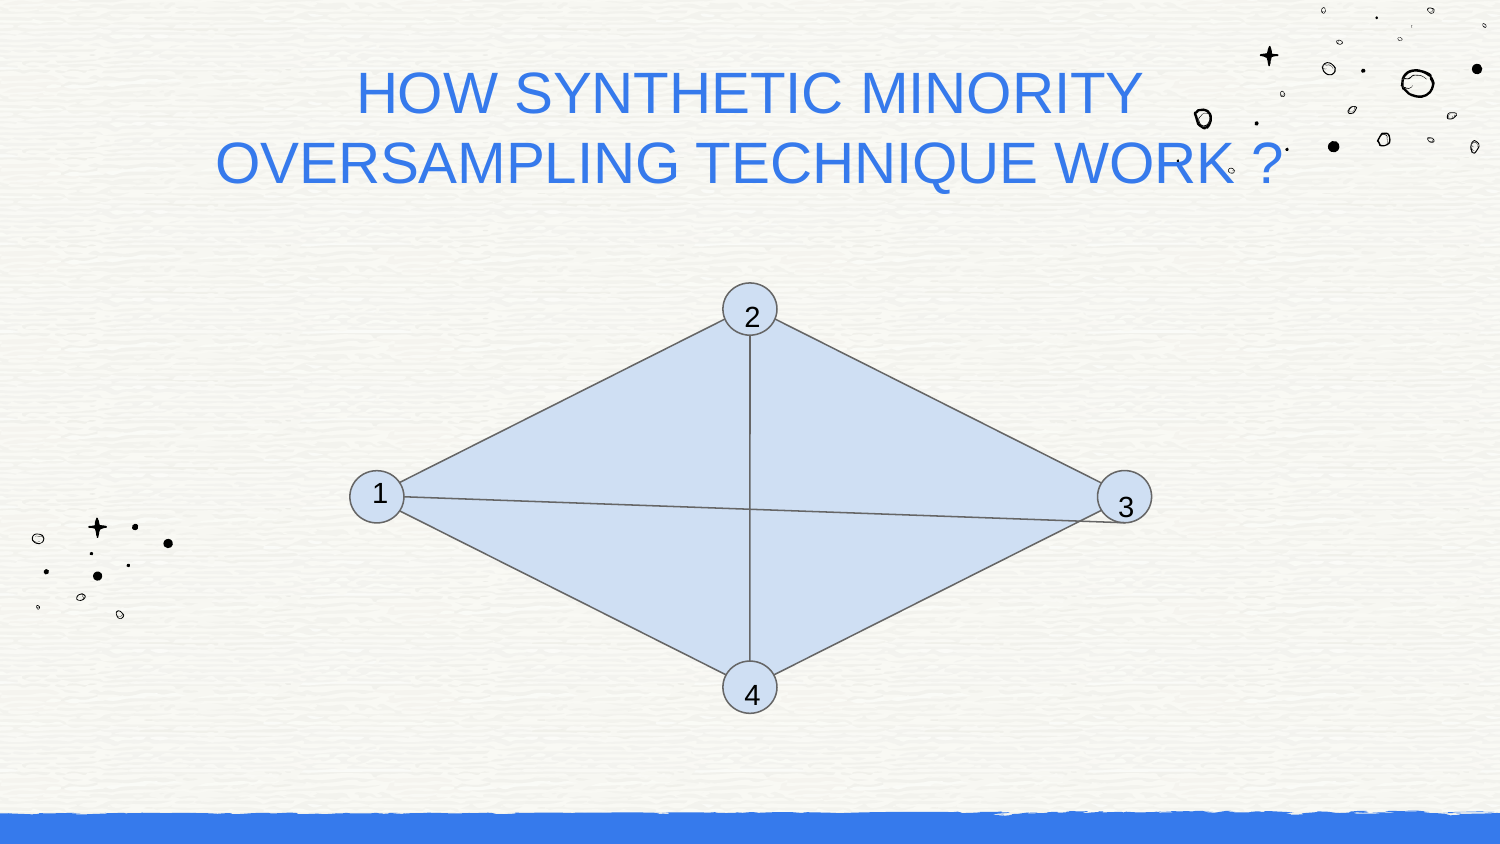

# HOW SYNTHETIC MINORITY OVERSAMPLING TECHNIQUE WORK ?

2

1

3

4